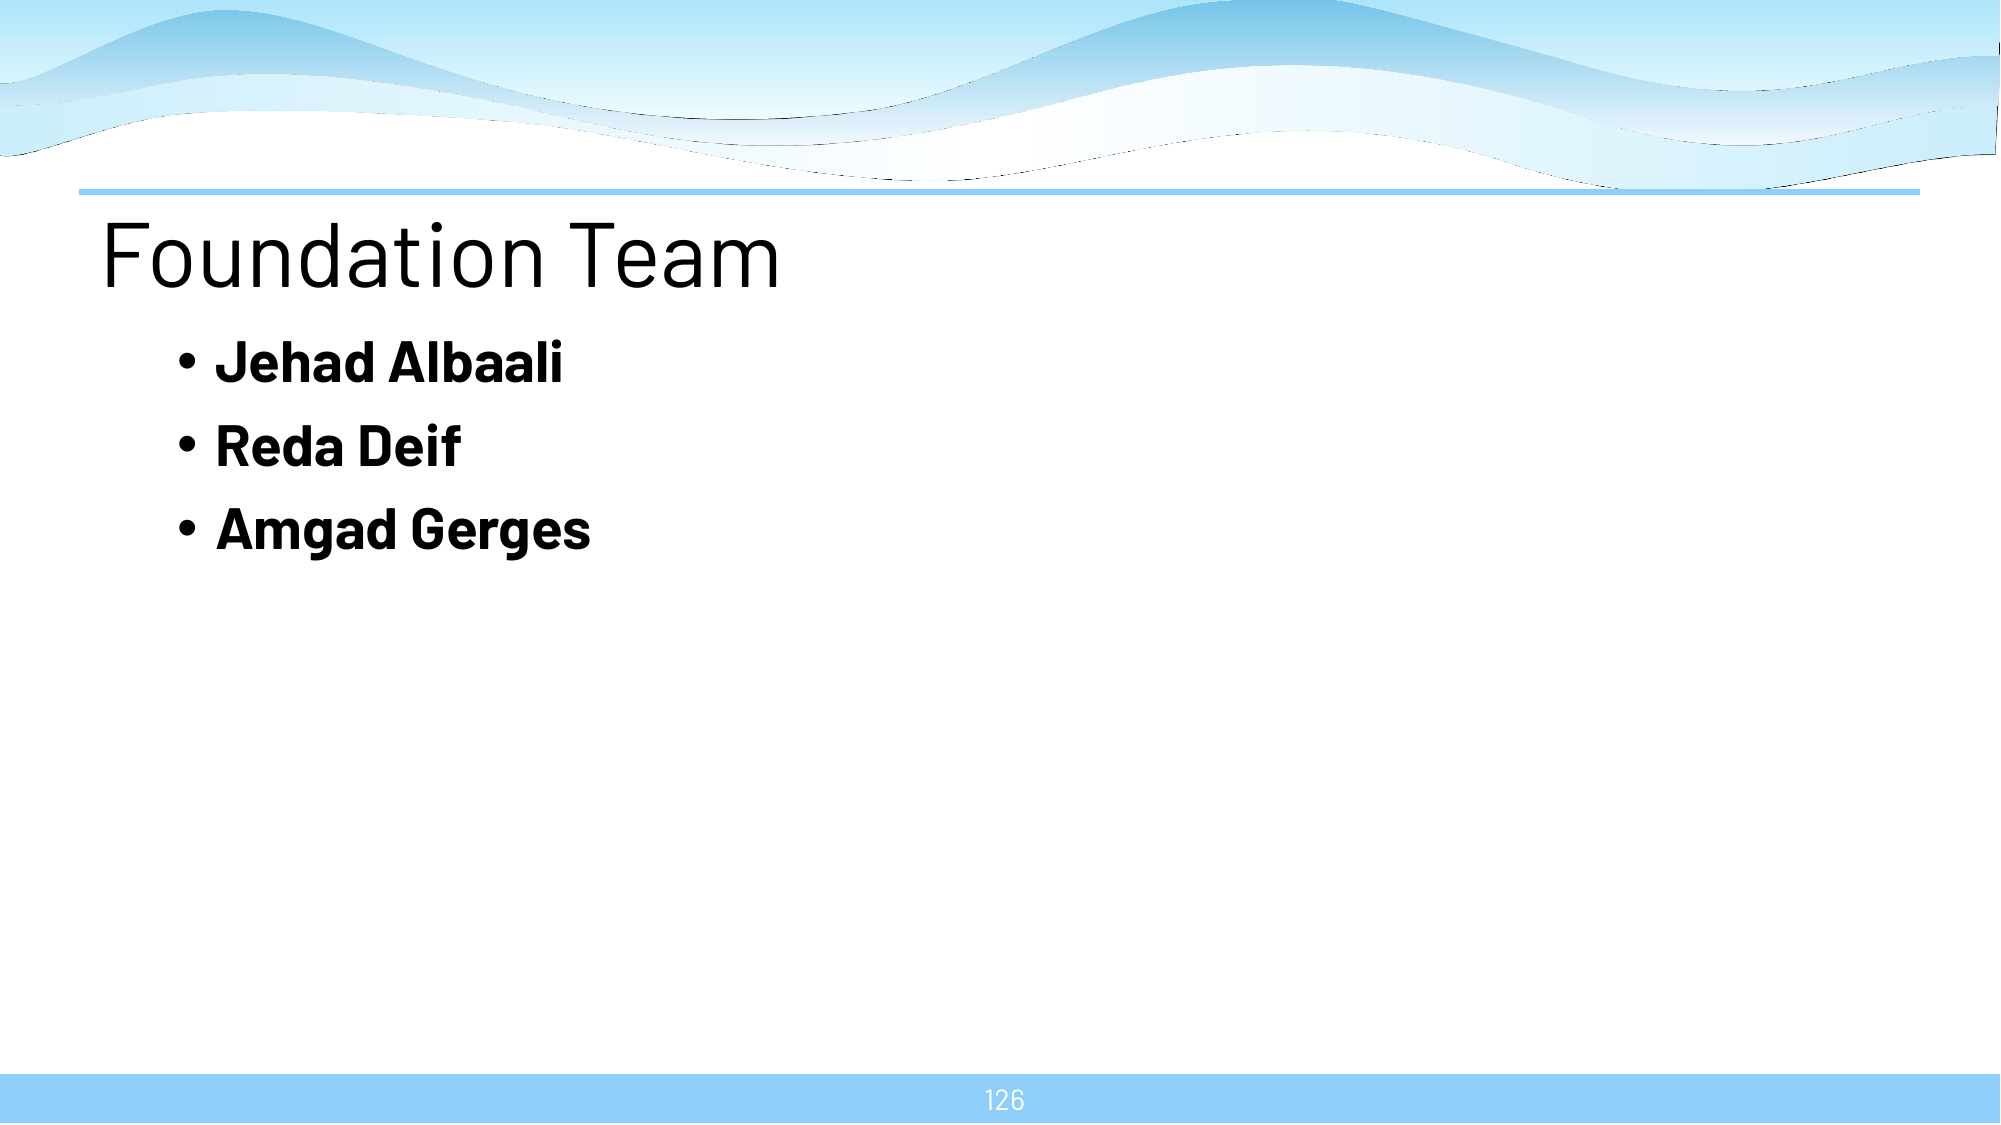

Foundation Team
Jehad Albaali
Reda Deif
Amgad Gerges

|  |
| --- |
126